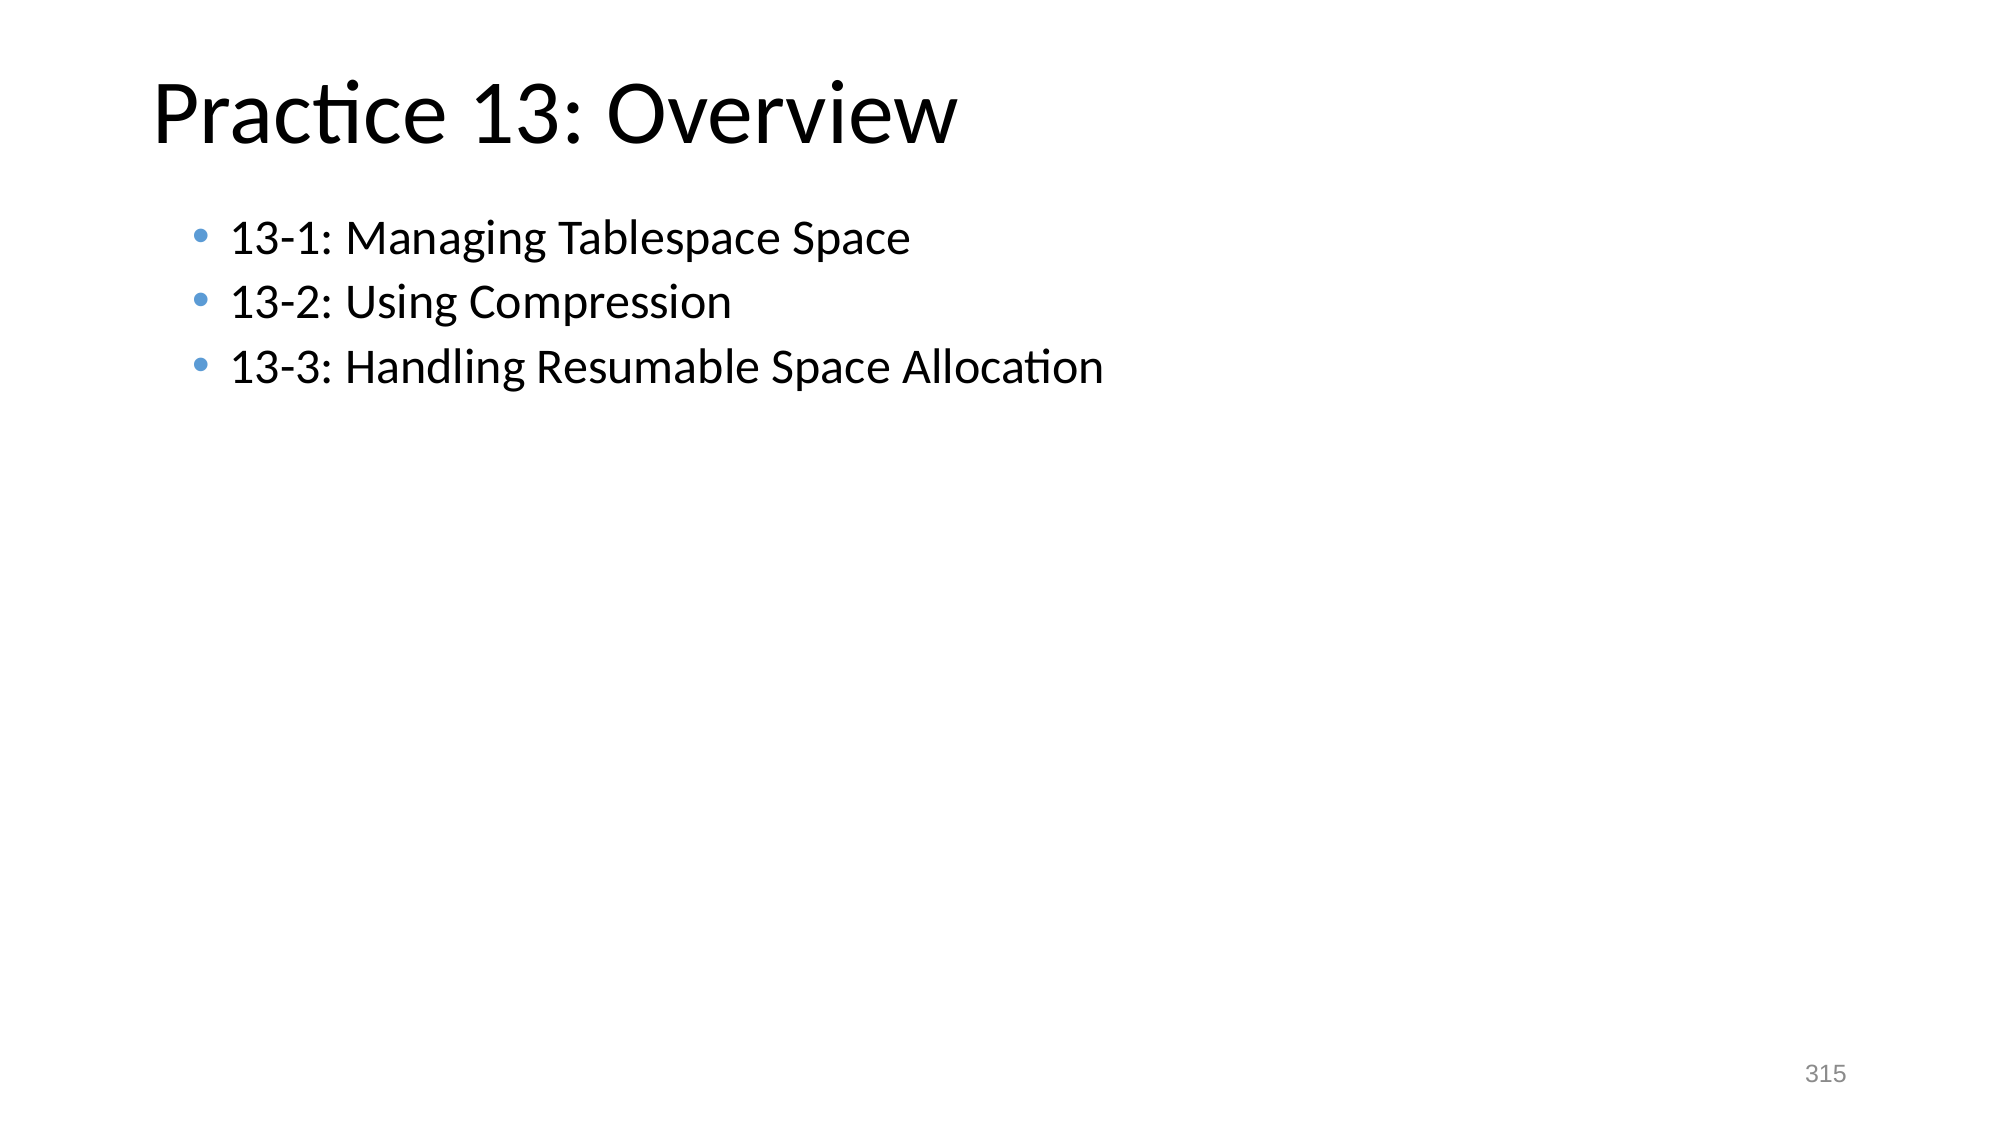

# Practice 13: Overview
13-1: Managing Tablespace Space
13-2: Using Compression
13-3: Handling Resumable Space Allocation
315